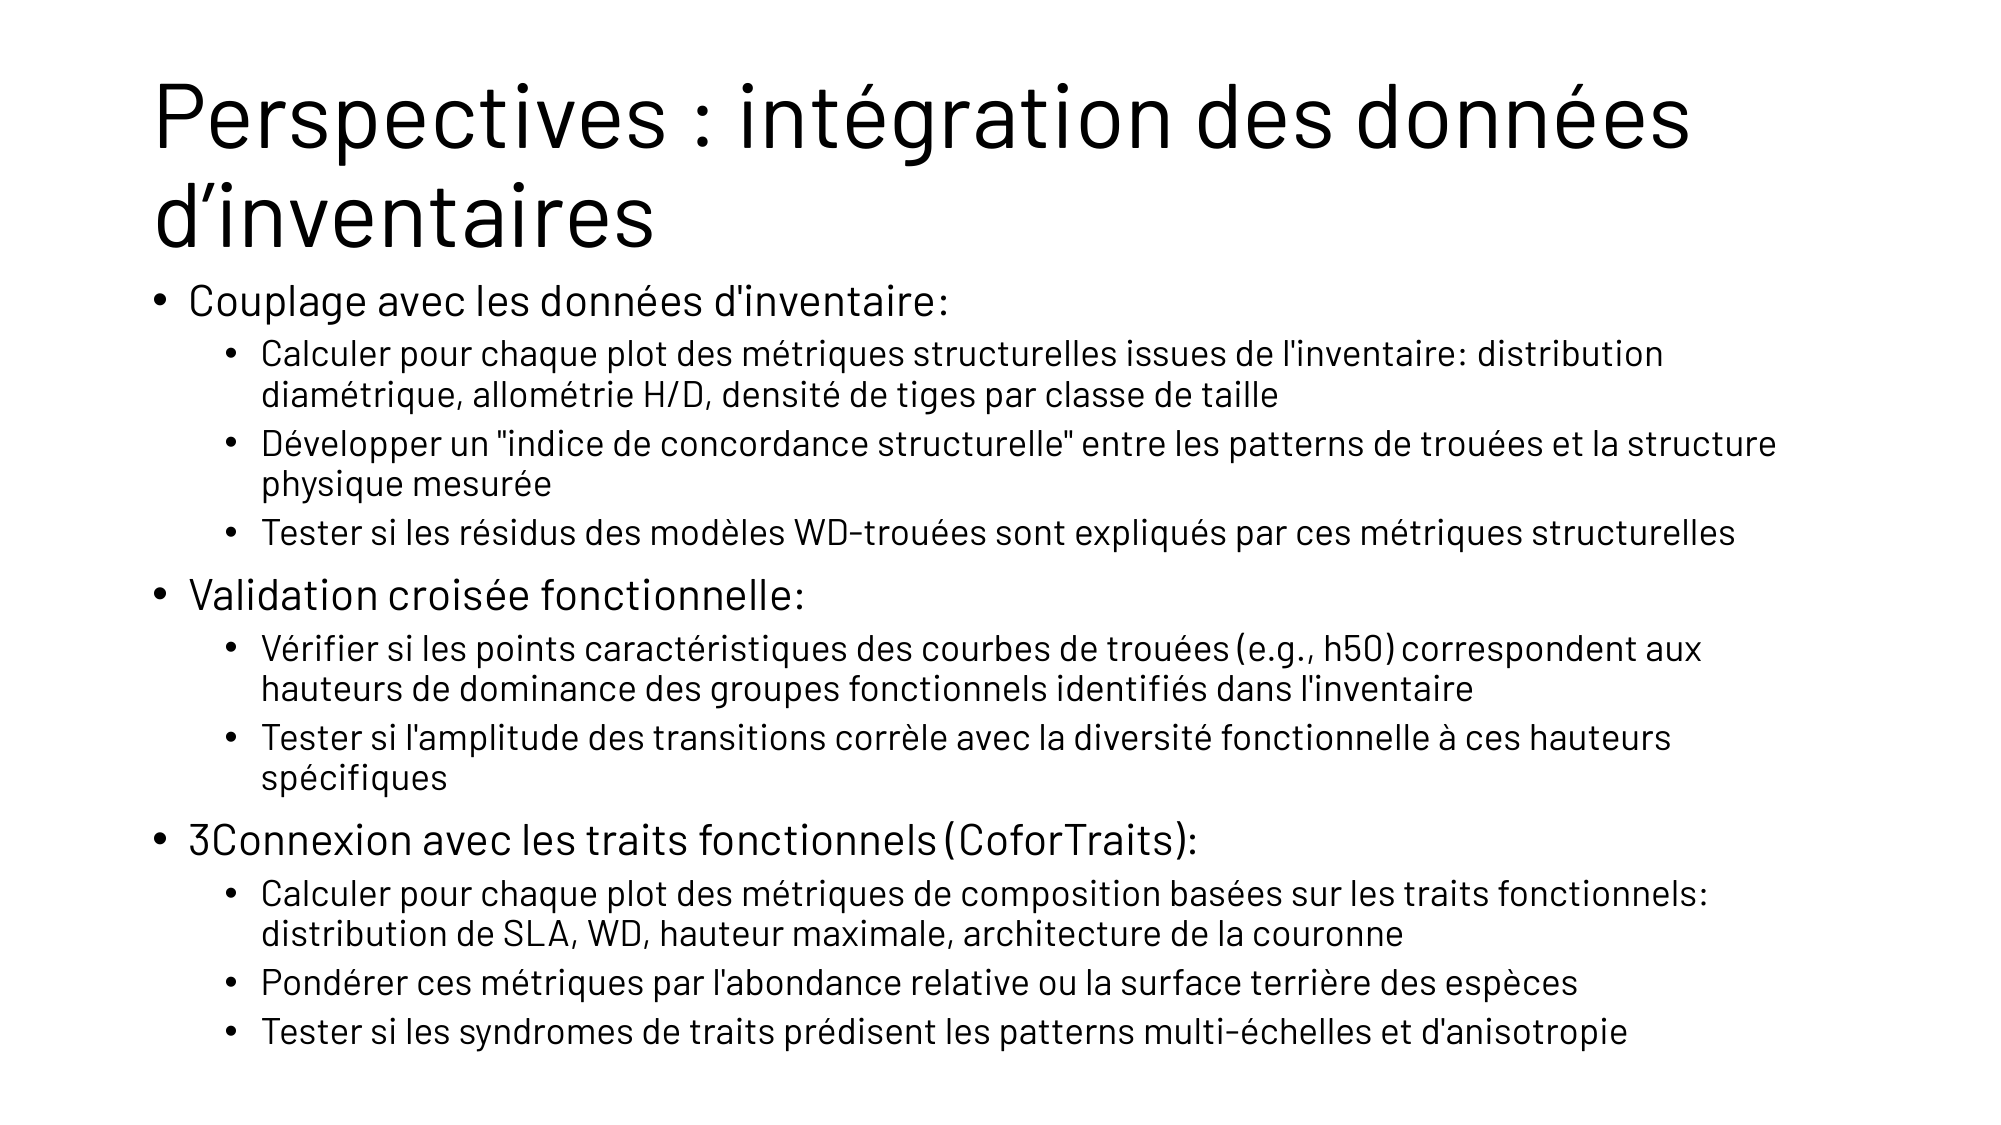

# Perspectives : intégration des données d’inventaires
Couplage avec les données d'inventaire:
Calculer pour chaque plot des métriques structurelles issues de l'inventaire: distribution diamétrique, allométrie H/D, densité de tiges par classe de taille
Développer un "indice de concordance structurelle" entre les patterns de trouées et la structure physique mesurée
Tester si les résidus des modèles WD-trouées sont expliqués par ces métriques structurelles
Validation croisée fonctionnelle:
Vérifier si les points caractéristiques des courbes de trouées (e.g., h50) correspondent aux hauteurs de dominance des groupes fonctionnels identifiés dans l'inventaire
Tester si l'amplitude des transitions corrèle avec la diversité fonctionnelle à ces hauteurs spécifiques
3Connexion avec les traits fonctionnels (CoforTraits):
Calculer pour chaque plot des métriques de composition basées sur les traits fonctionnels: distribution de SLA, WD, hauteur maximale, architecture de la couronne
Pondérer ces métriques par l'abondance relative ou la surface terrière des espèces
Tester si les syndromes de traits prédisent les patterns multi-échelles et d'anisotropie